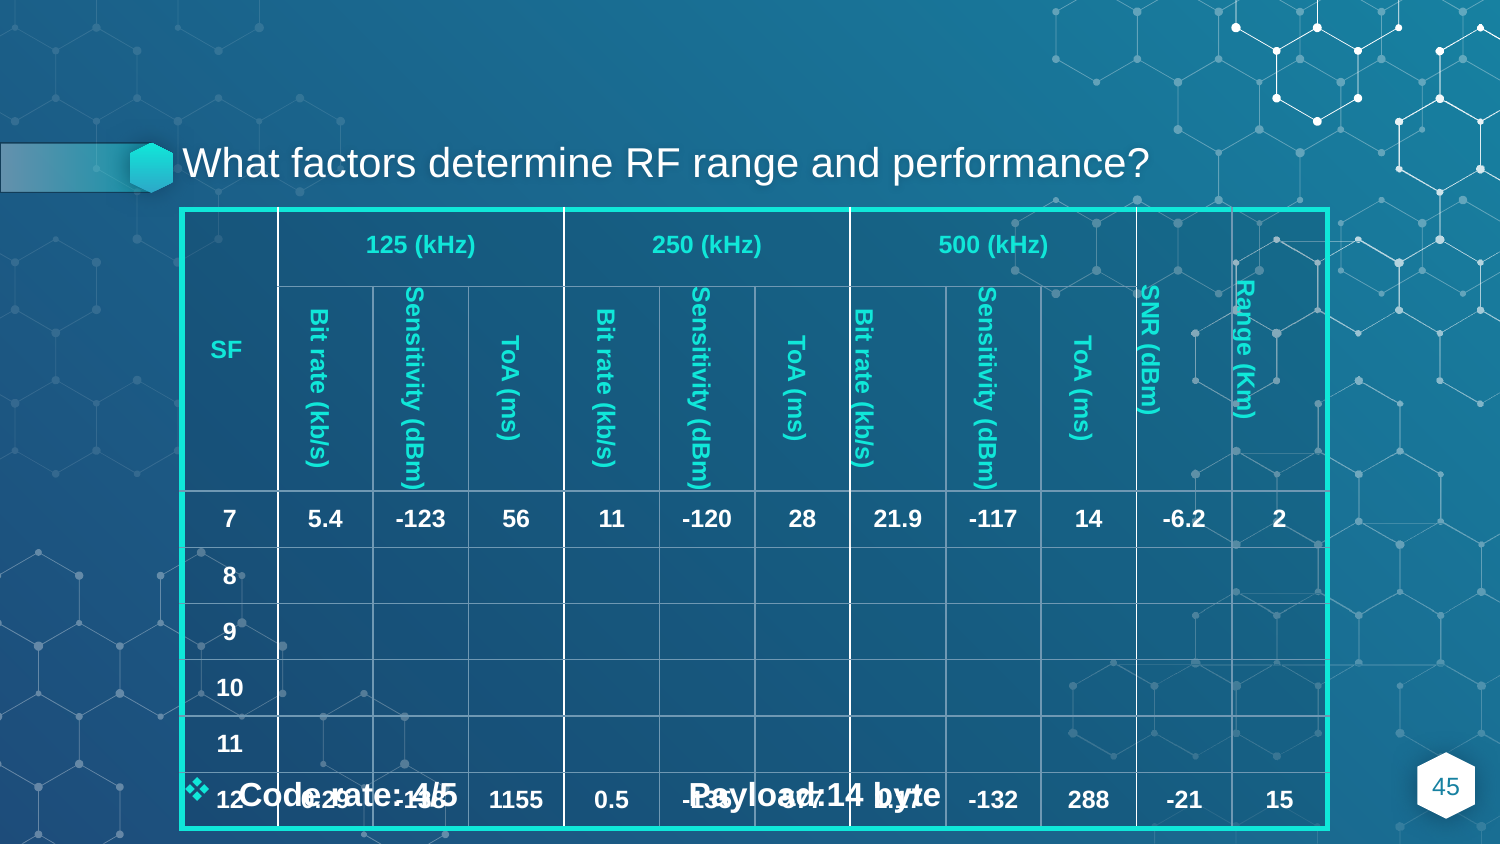

# What factors determine RF range and performance?
| SF | 125 (kHz) |  |  | 250 (kHz) |  |  | 500 (kHz) |  |  | SNR (dBm) | Range (Km) |
| --- | --- | --- | --- | --- | --- | --- | --- | --- | --- | --- | --- |
|  | Bit rate (kb/s) | Sensitivity (dBm) | ToA (ms) | Bit rate (kb/s) | Sensitivity (dBm) | ToA (ms) | Bit rate (kb/s) | Sensitivity (dBm) | ToA (ms) |  |  |
| 7 | 5.4 | -123 | 56 | 11 | -120 | 28 | 21.9 | -117 | 14 | -6.2 | 2 |
| 8 |  |  |  |  |  |  |  |  |  |  |  |
| 9 |  |  |  |  |  |  |  |  |  |  |  |
| 10 |  |  |  |  |  |  |  |  |  |  |  |
| 11 |  |  |  |  |  |  |  |  |  |  |  |
| 12 | 0.29 | -138 | 1155 | 0.5 | -135 | 577 | 1.17 | -132 | 288 | -21 | 15 |
45
Code rate: 4/5    		Payload:14 byte